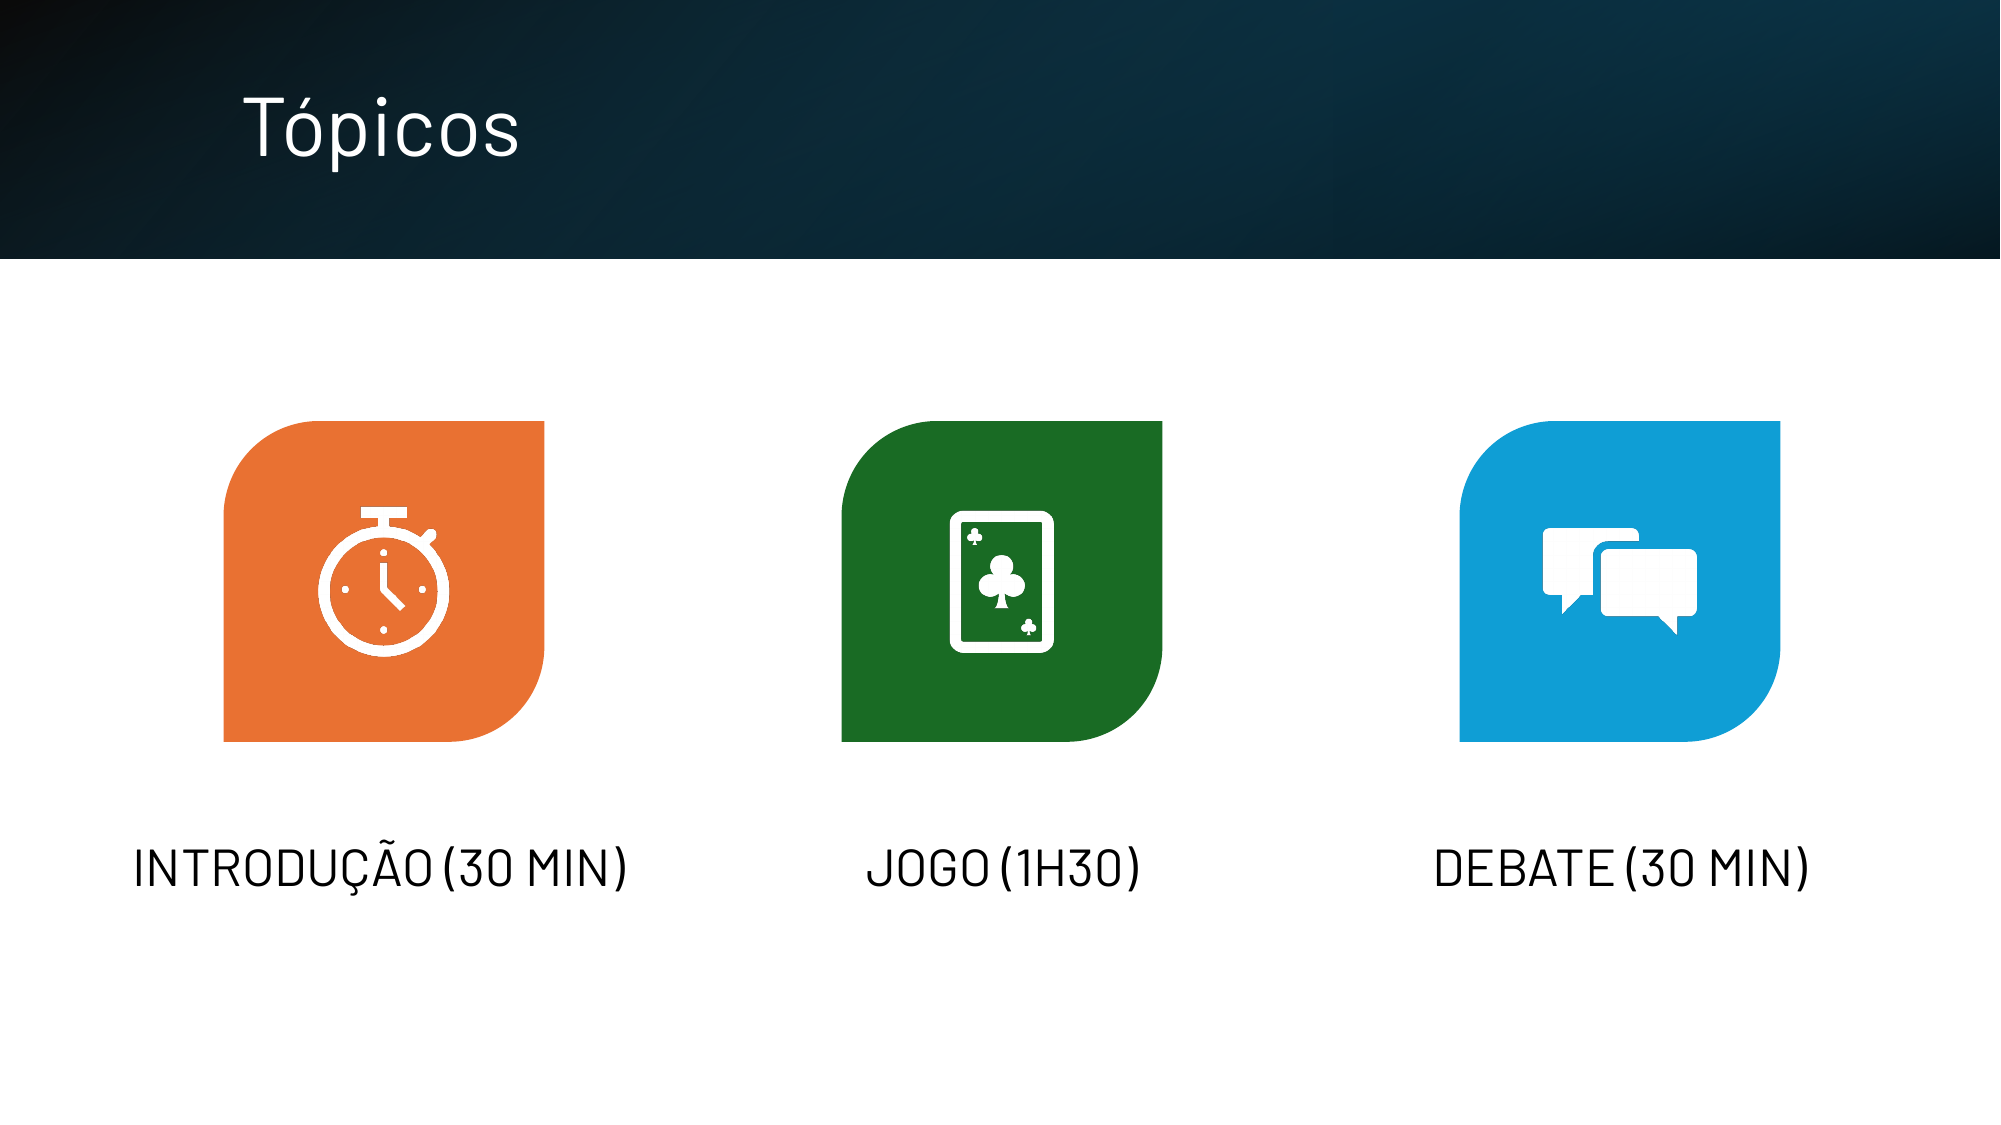

# Tópicos
Introdução (30 min)
Jogo (1h30)
Debate (30 min)